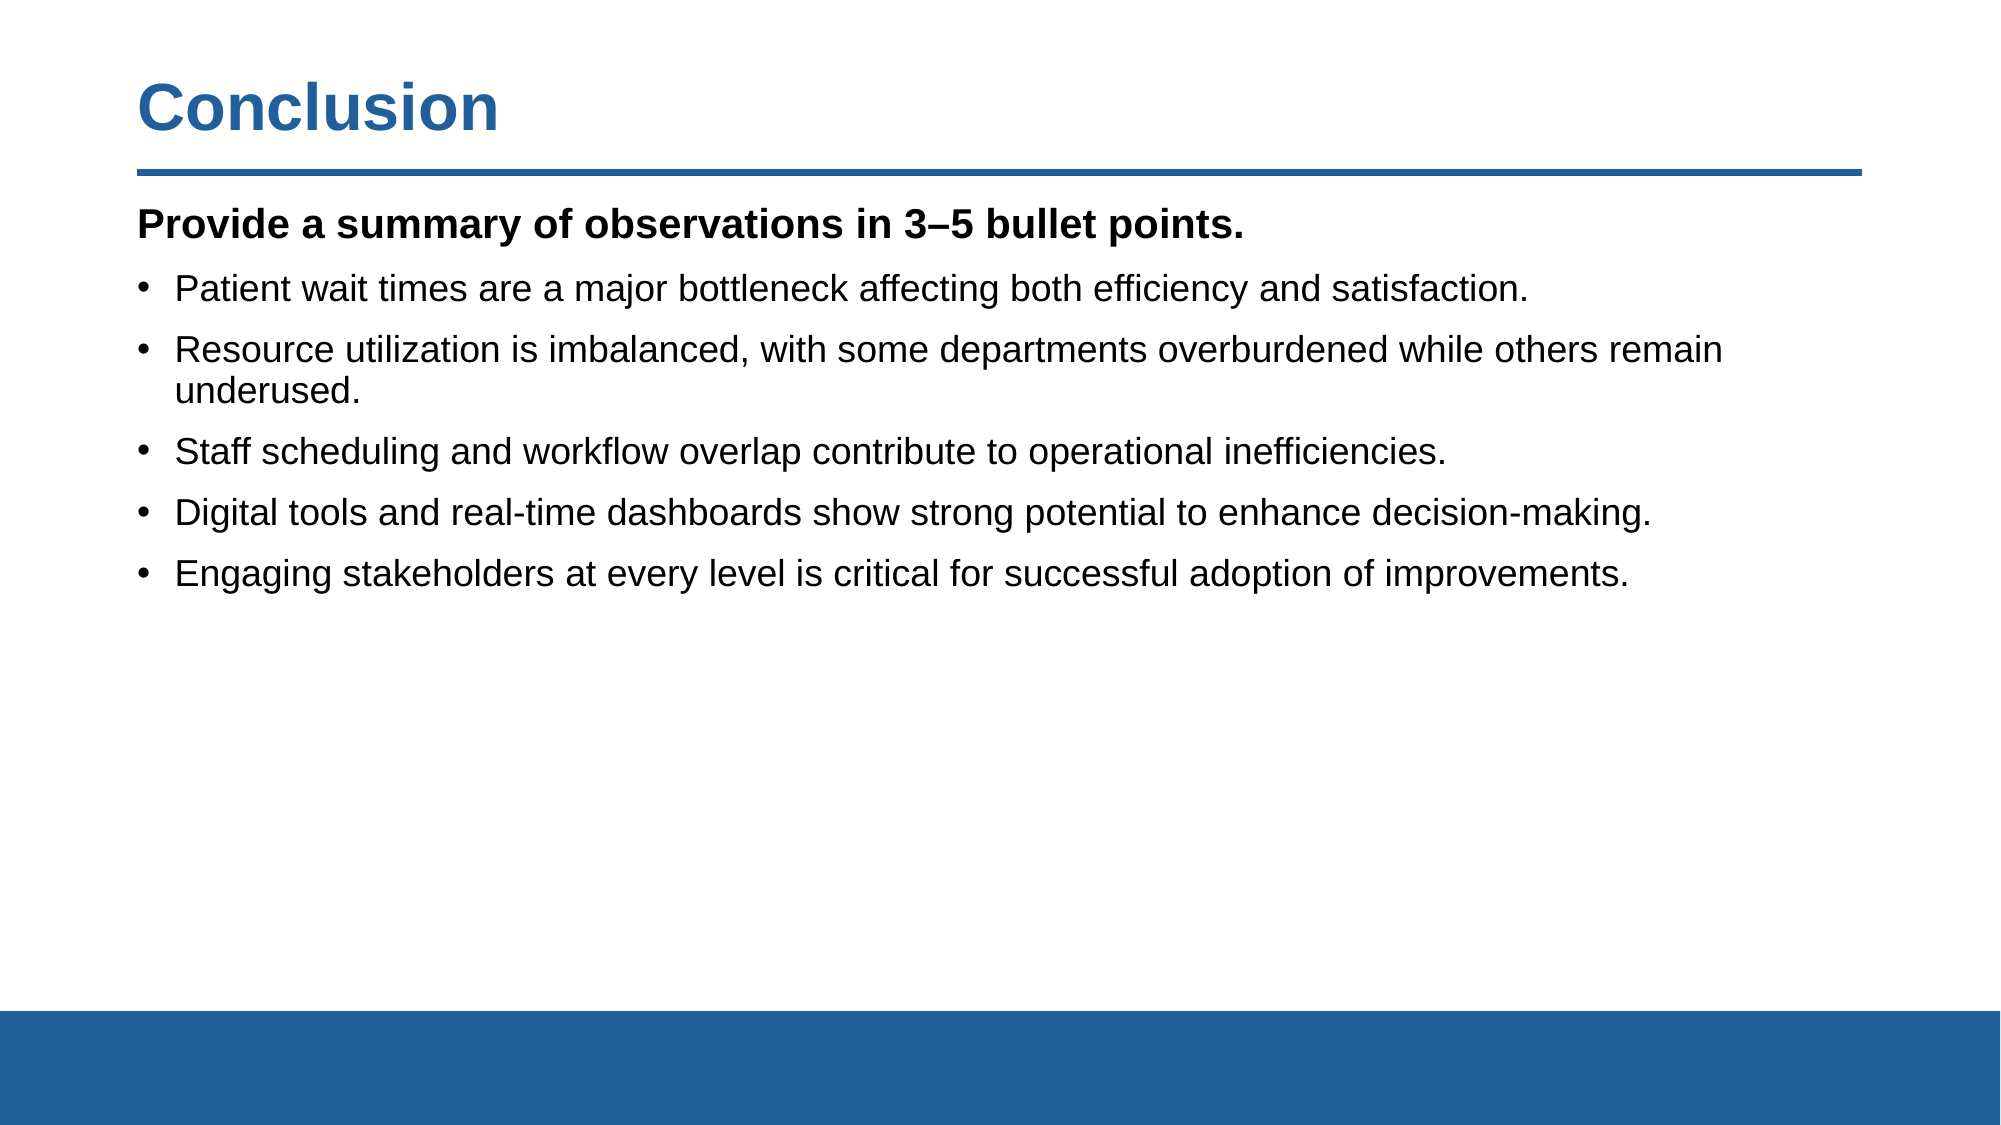

# Conclusion
Provide a summary of observations in 3–5 bullet points.
Patient wait times are a major bottleneck affecting both efficiency and satisfaction.
Resource utilization is imbalanced, with some departments overburdened while others remain underused.
Staff scheduling and workflow overlap contribute to operational inefficiencies.
Digital tools and real-time dashboards show strong potential to enhance decision-making.
Engaging stakeholders at every level is critical for successful adoption of improvements.